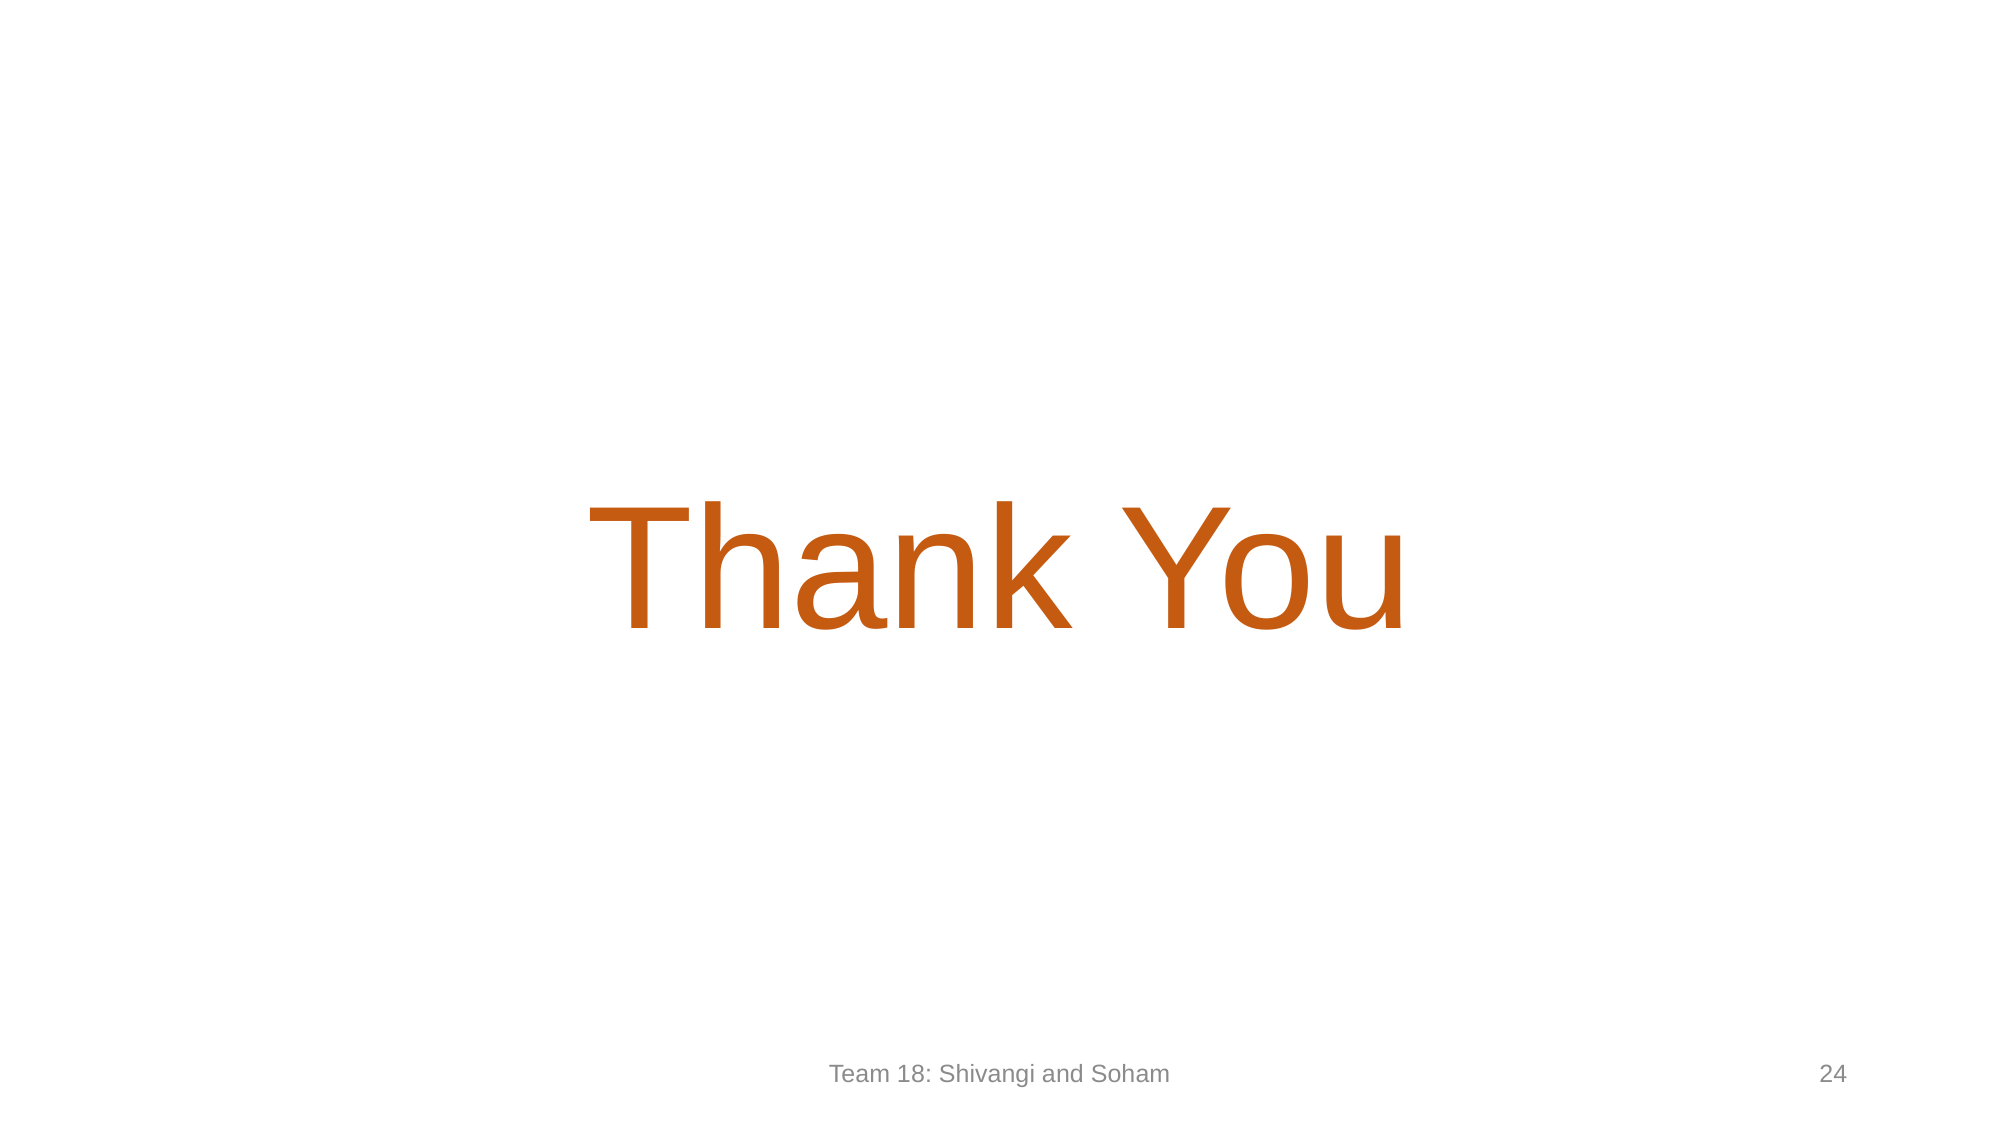

Thank You
Team 18: Shivangi and Soham
24